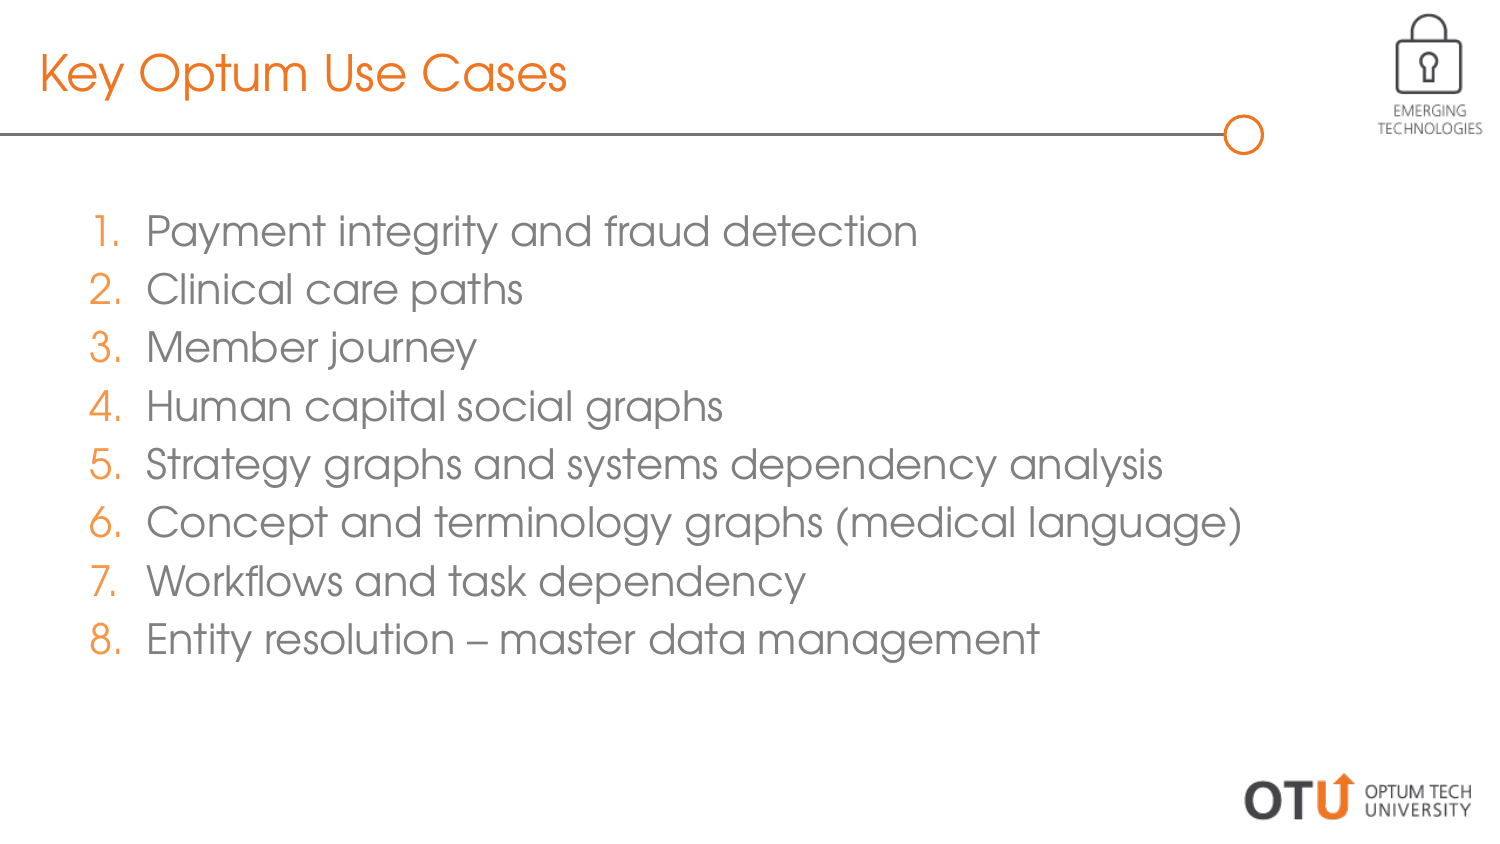

Key Optum Use Cases
Payment integrity and fraud detection
Clinical care paths
Member journey
Human capital social graphs
Strategy graphs and systems dependency analysis
Concept and terminology graphs (medical language)
Workflows and task dependency
Entity resolution – master data management